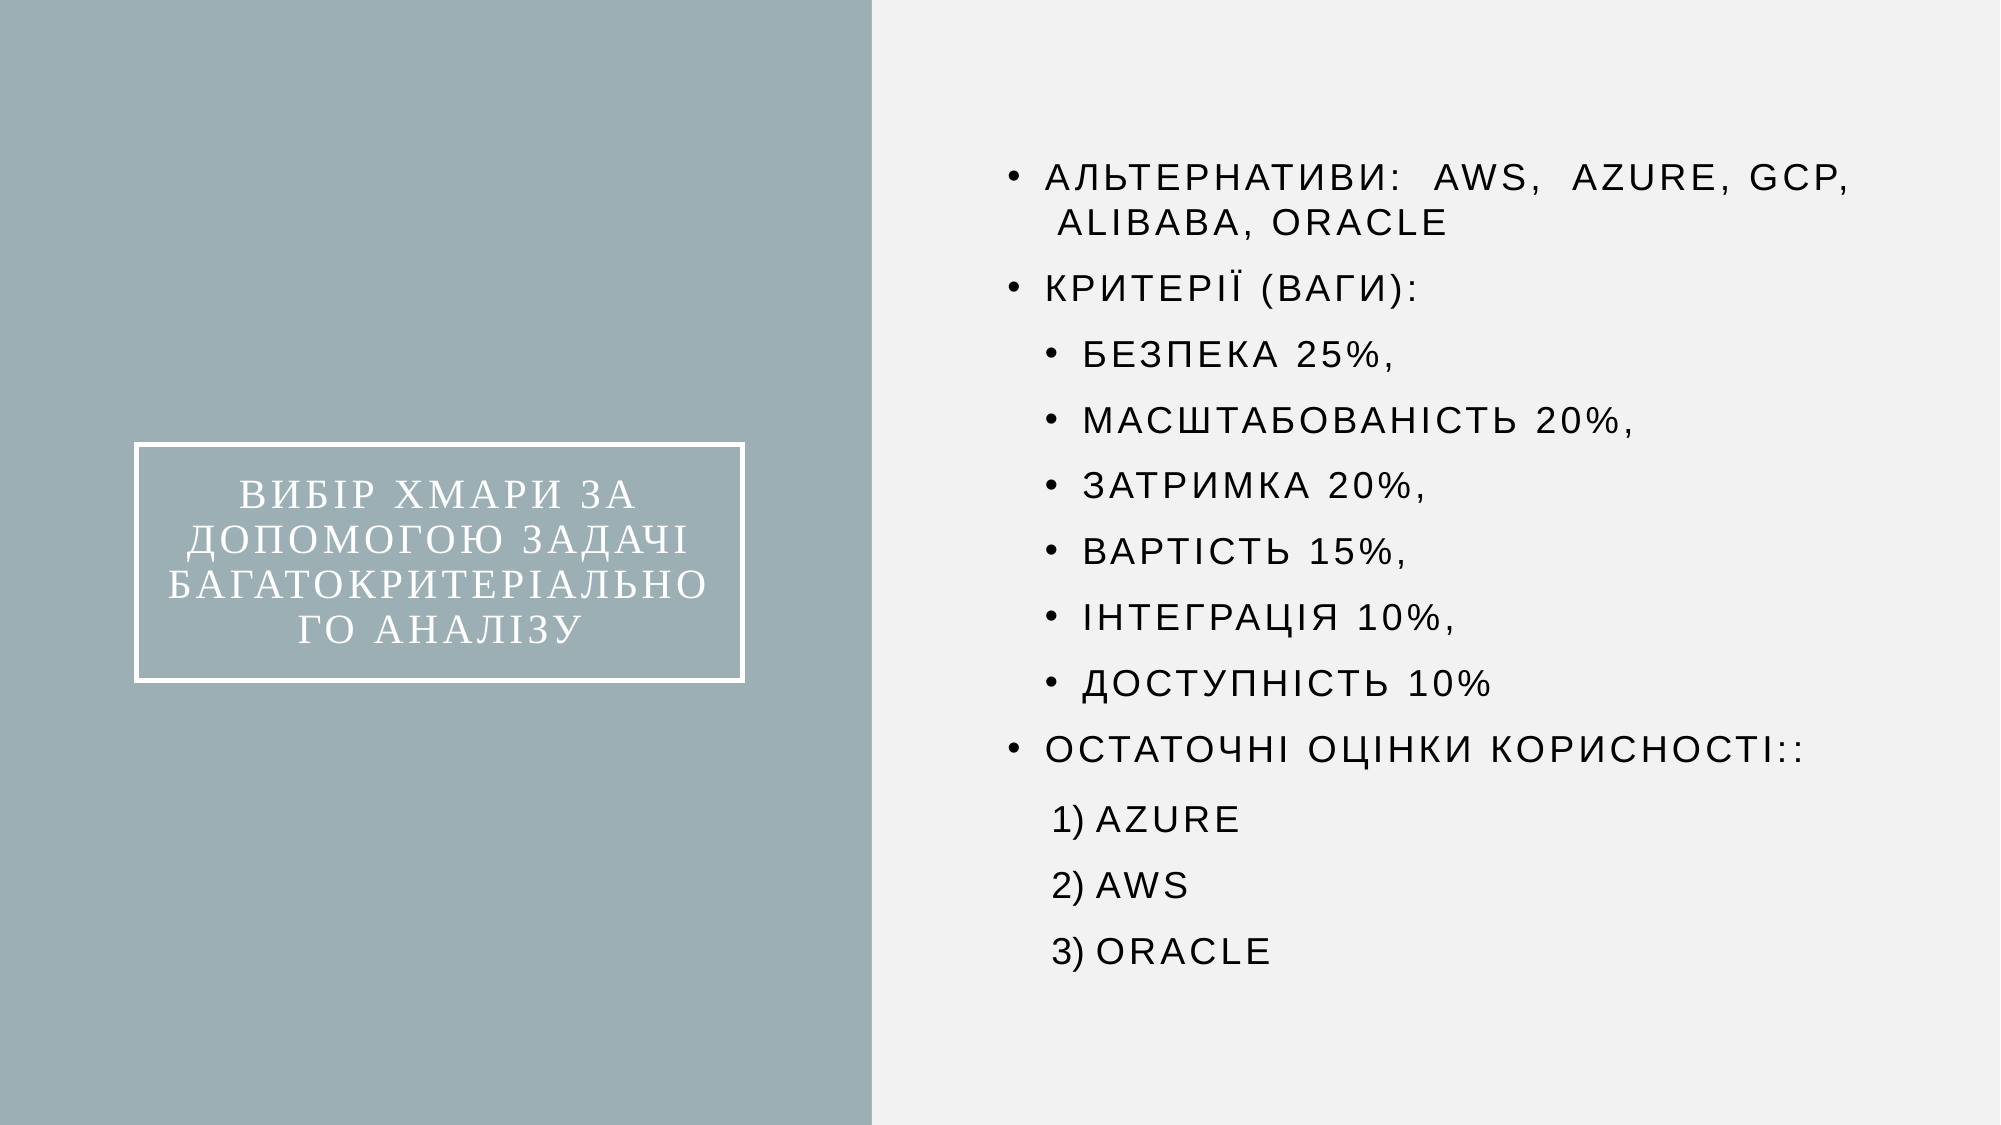

Альтернативи:  AWS,  Azure, GCP,  Alibaba, Oracle
Критерії (ваги):
Безпека 25%,
Масштабованість 20%,
Затримка 20%,
Вартість 15%,
Інтеграція 10%,
Доступність 10%
Остаточні оцінки корисності::
Azure
AWS
Oracle
# Вибір хмари за допомогою задачі багатокритеріального Аналізу